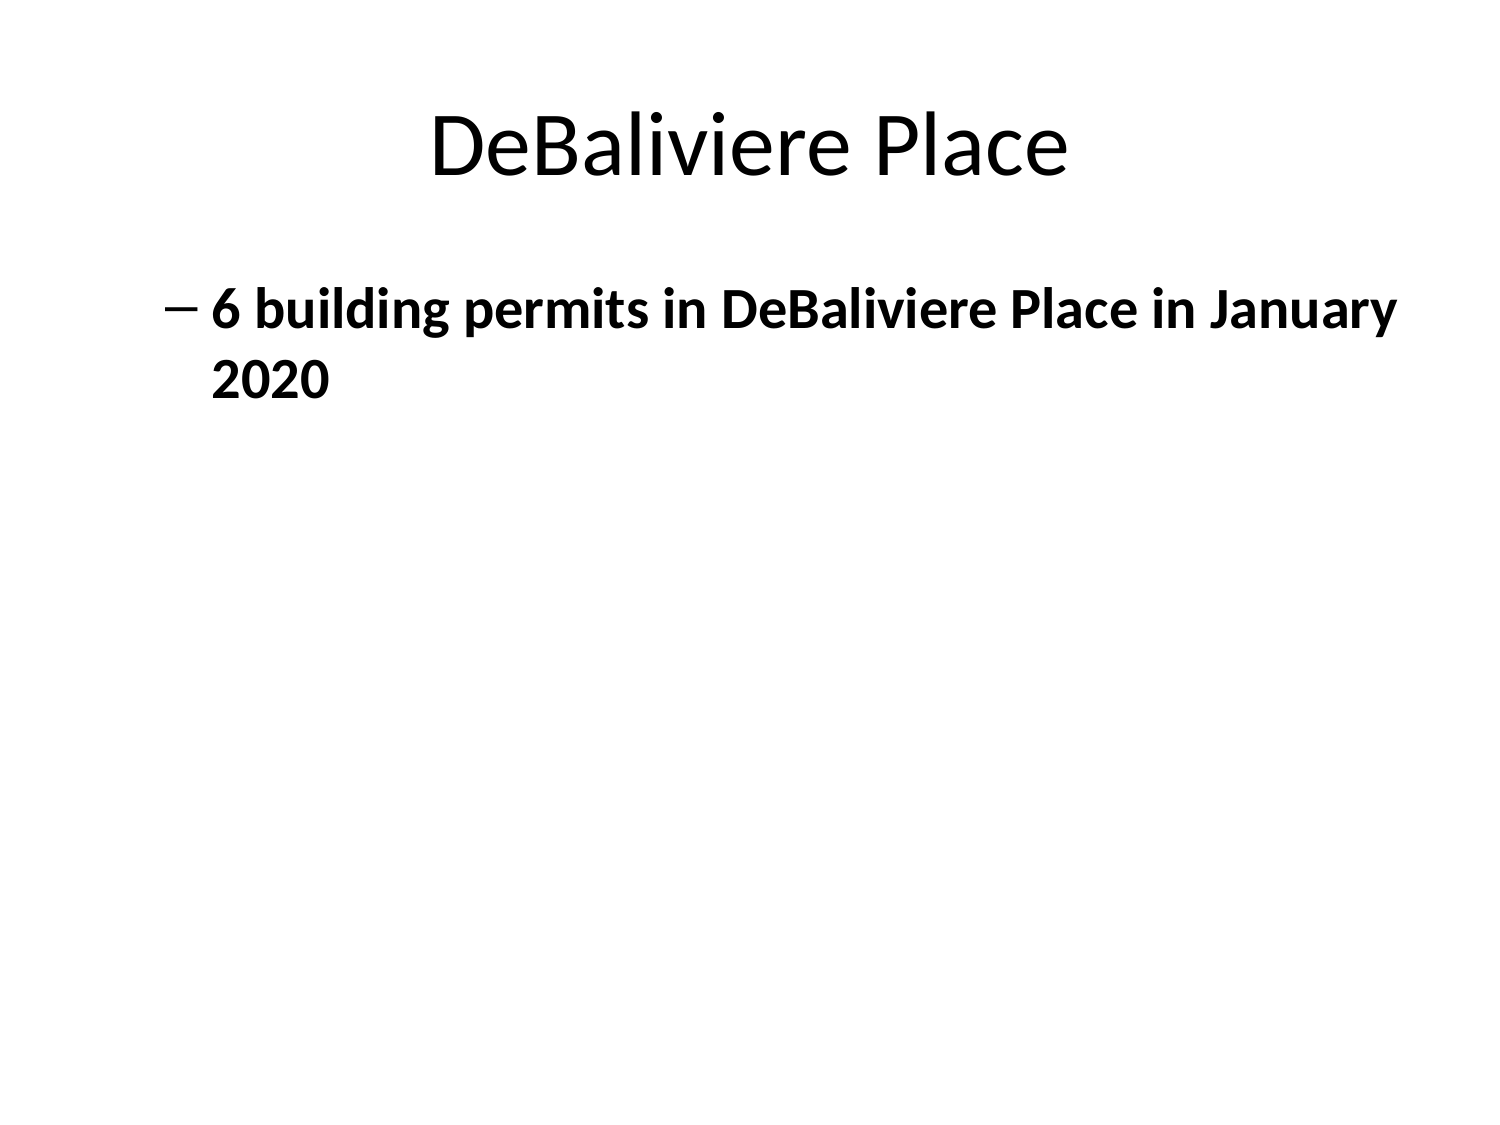

# DeBaliviere Place
6 building permits in DeBaliviere Place in January 2020